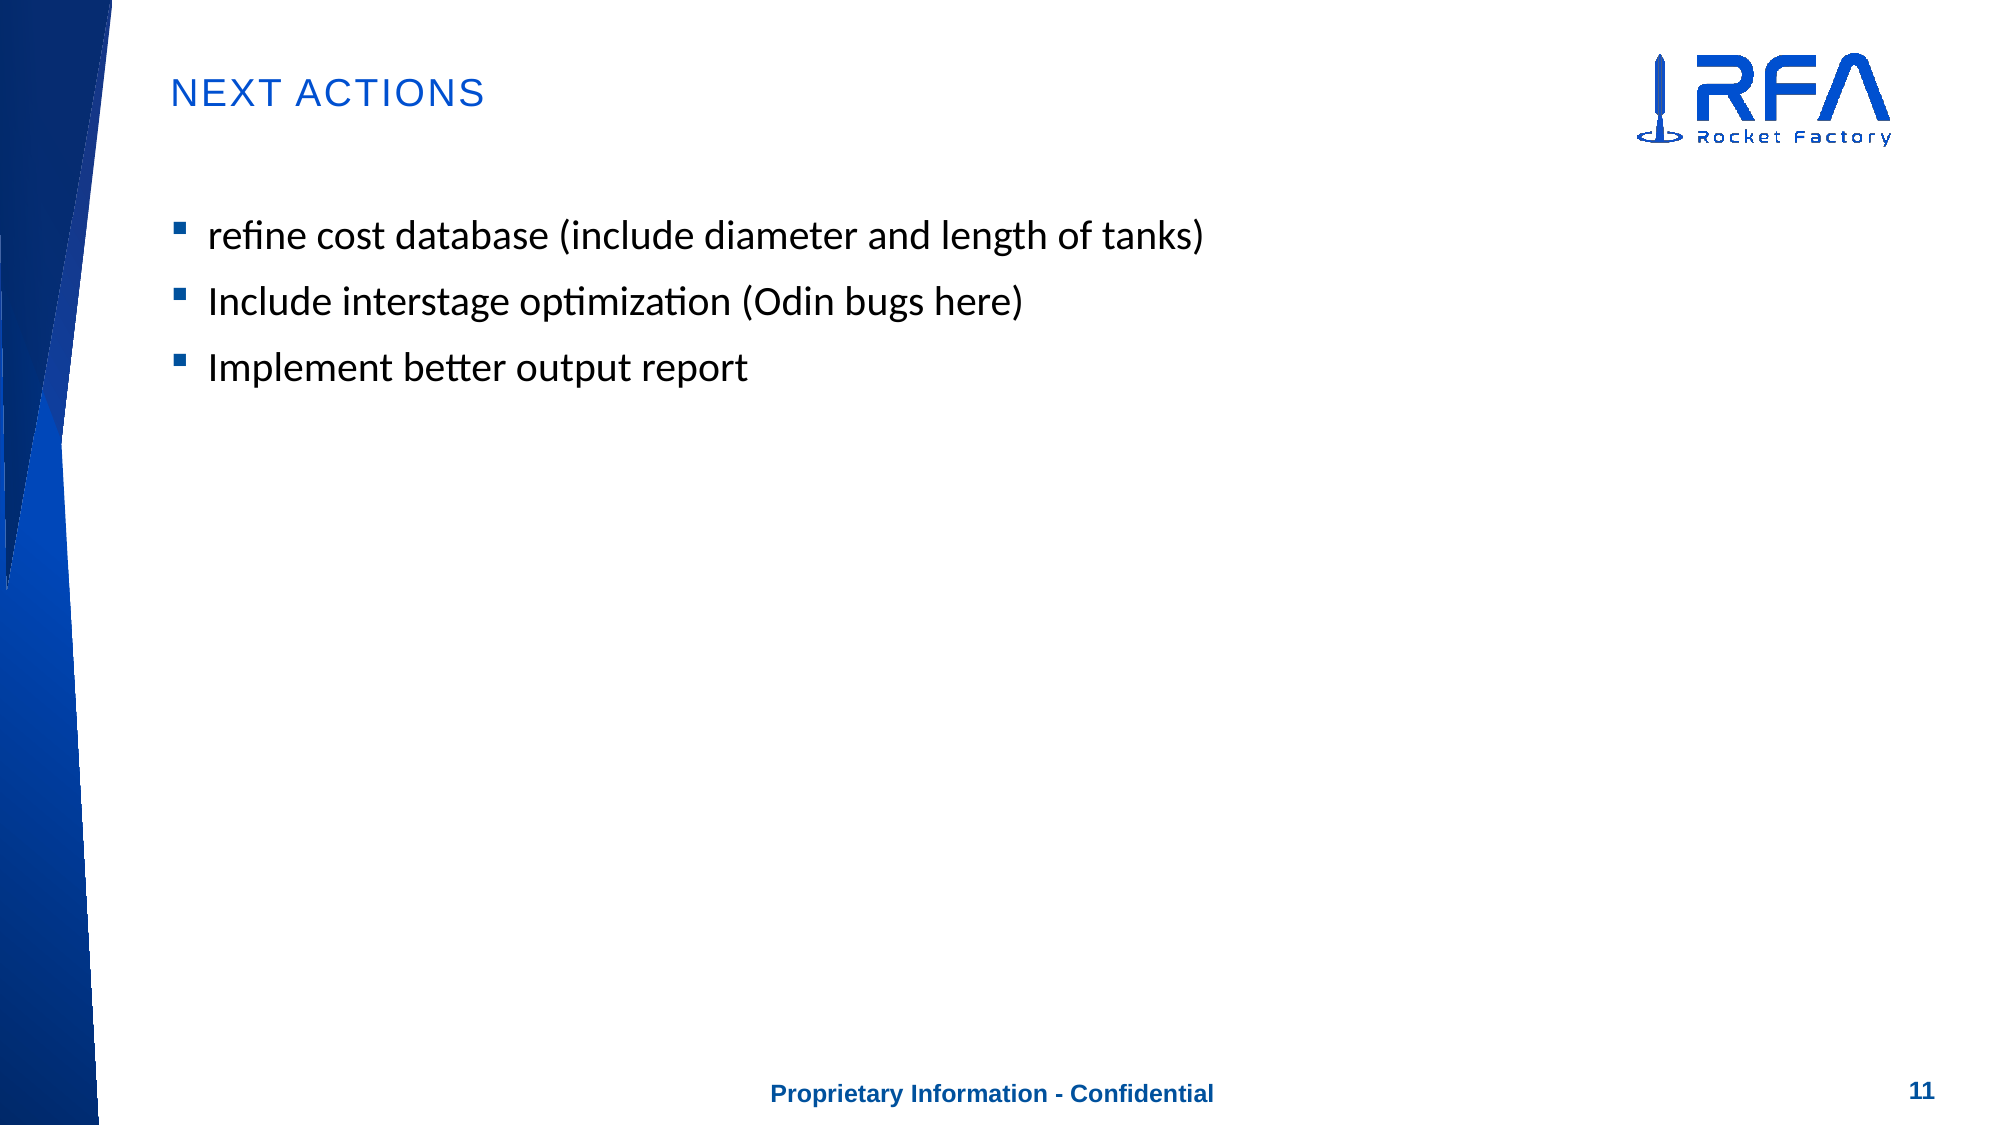

# Next actions
refine cost database (include diameter and length of tanks)
Include interstage optimization (Odin bugs here)
Implement better output report